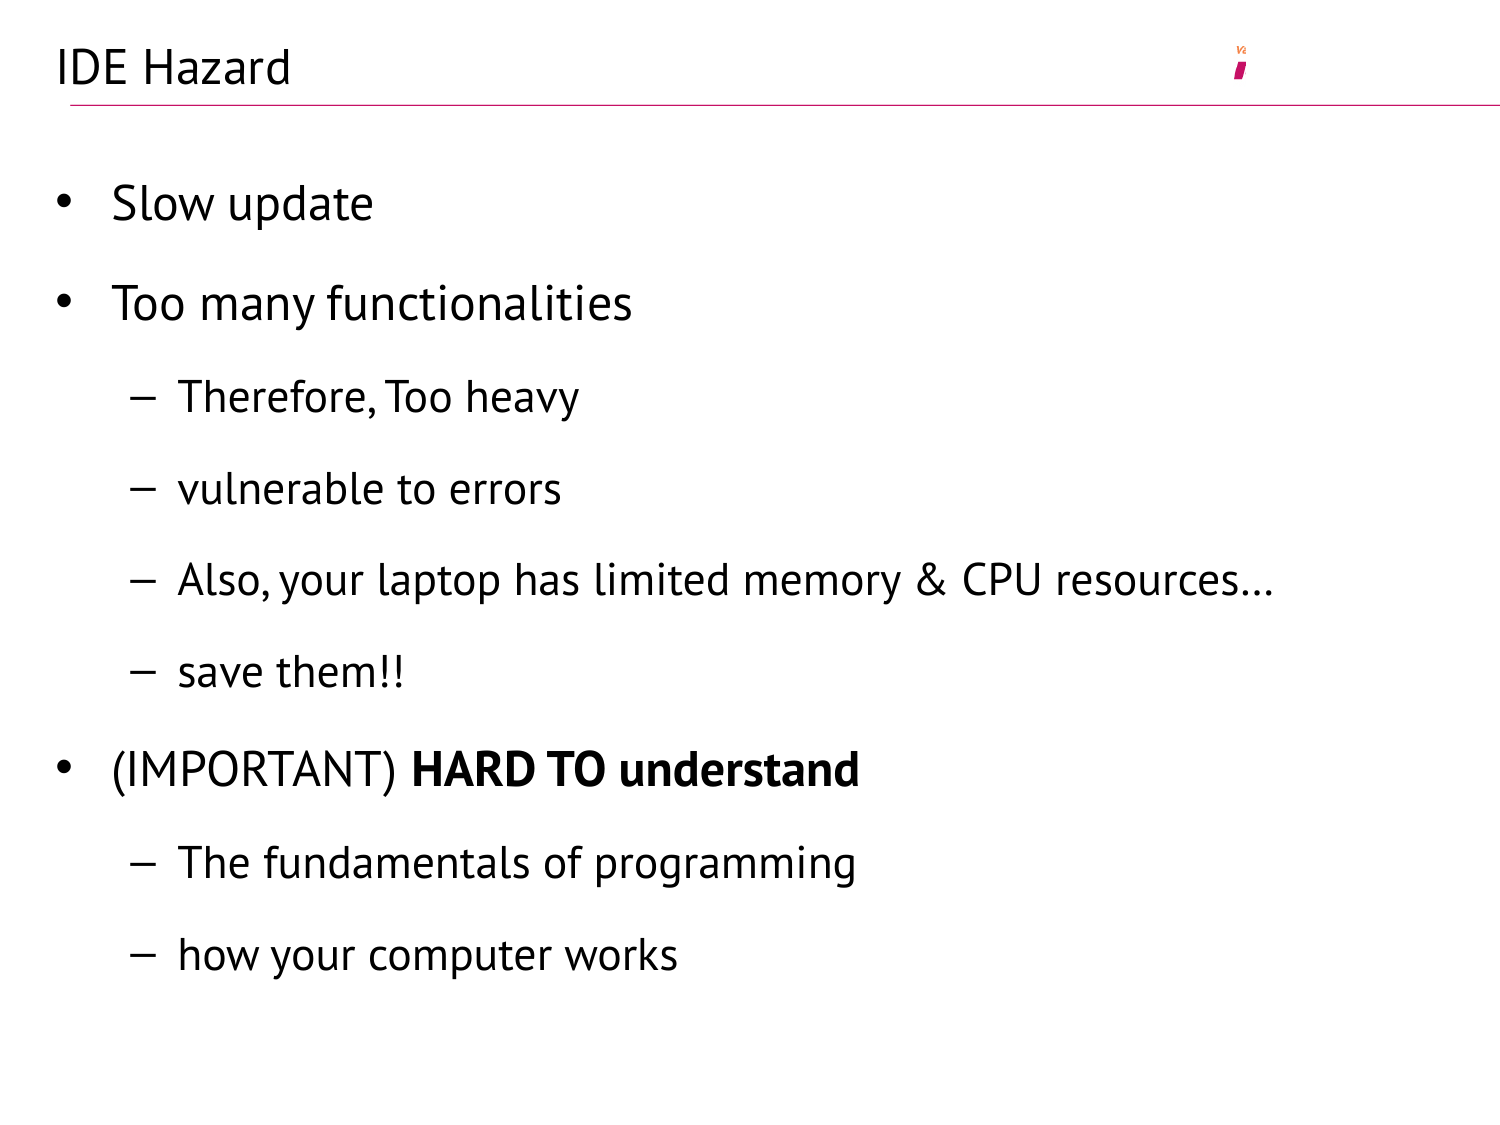

# IDE Hazard
Slow update
Too many functionalities
Therefore, Too heavy
vulnerable to errors
Also, your laptop has limited memory & CPU resources…
save them!!
(IMPORTANT) HARD TO understand
The fundamentals of programming
how your computer works